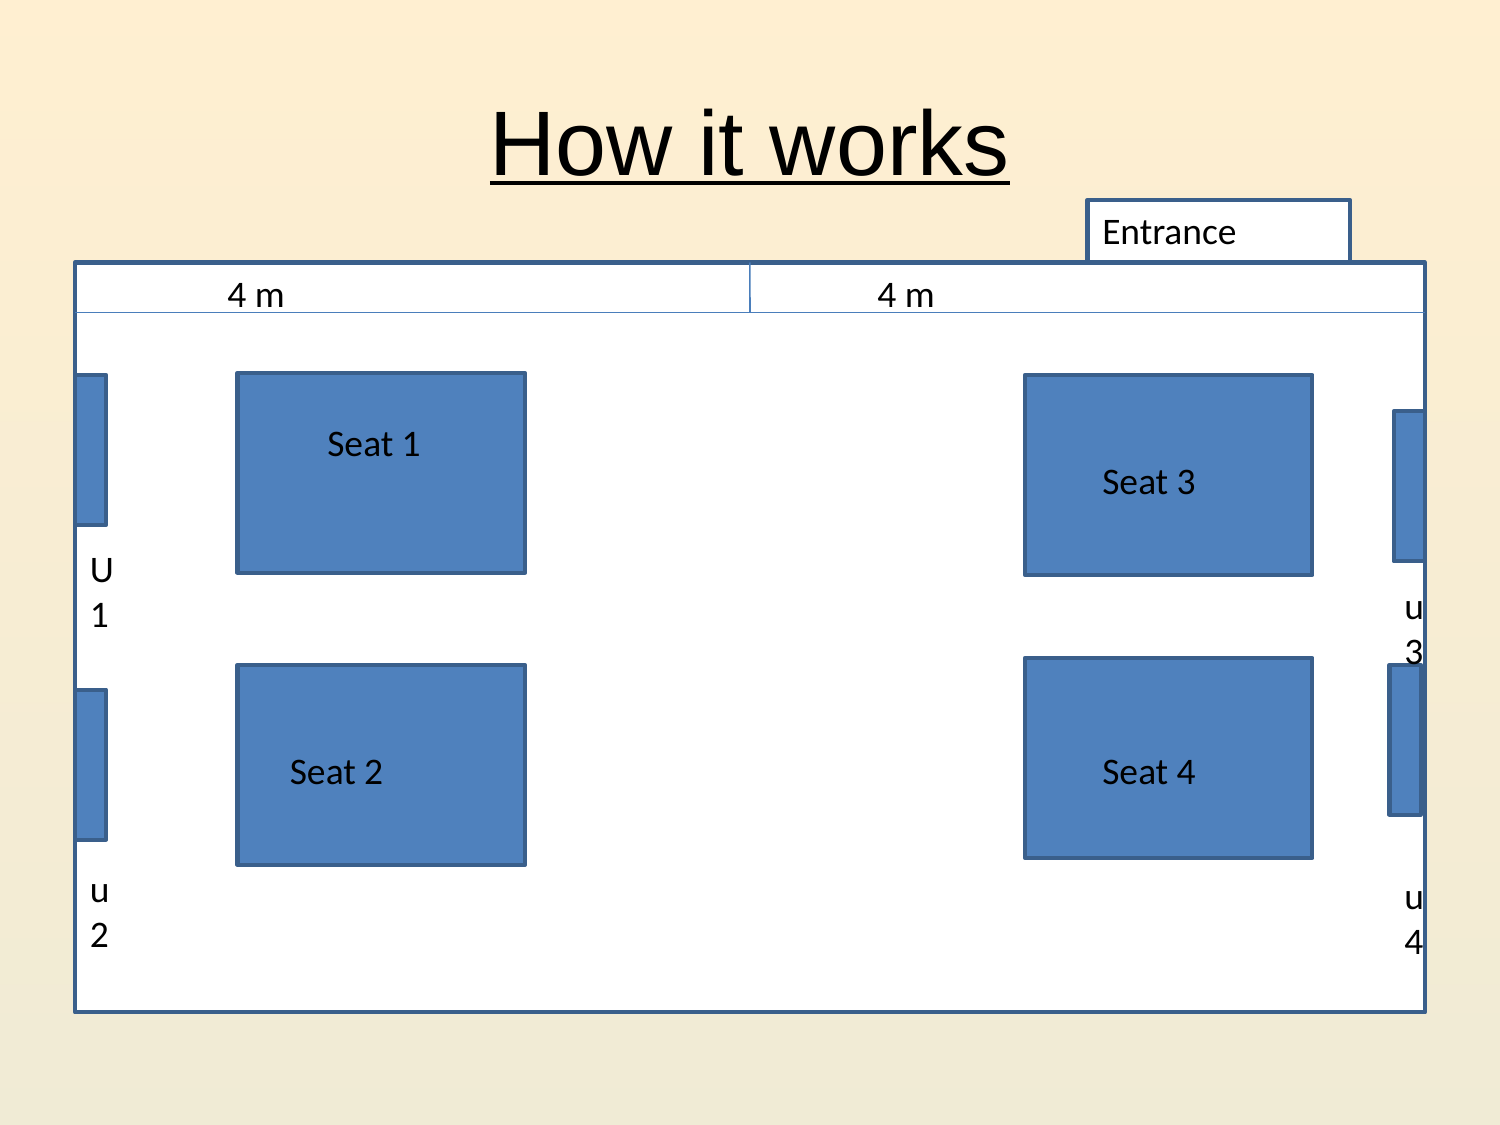

# How it works
entrance

Entrance

4 m
4 m

Seat 1

Seat 3
U1
u3

Seat 2
Seat 4
u2
u4